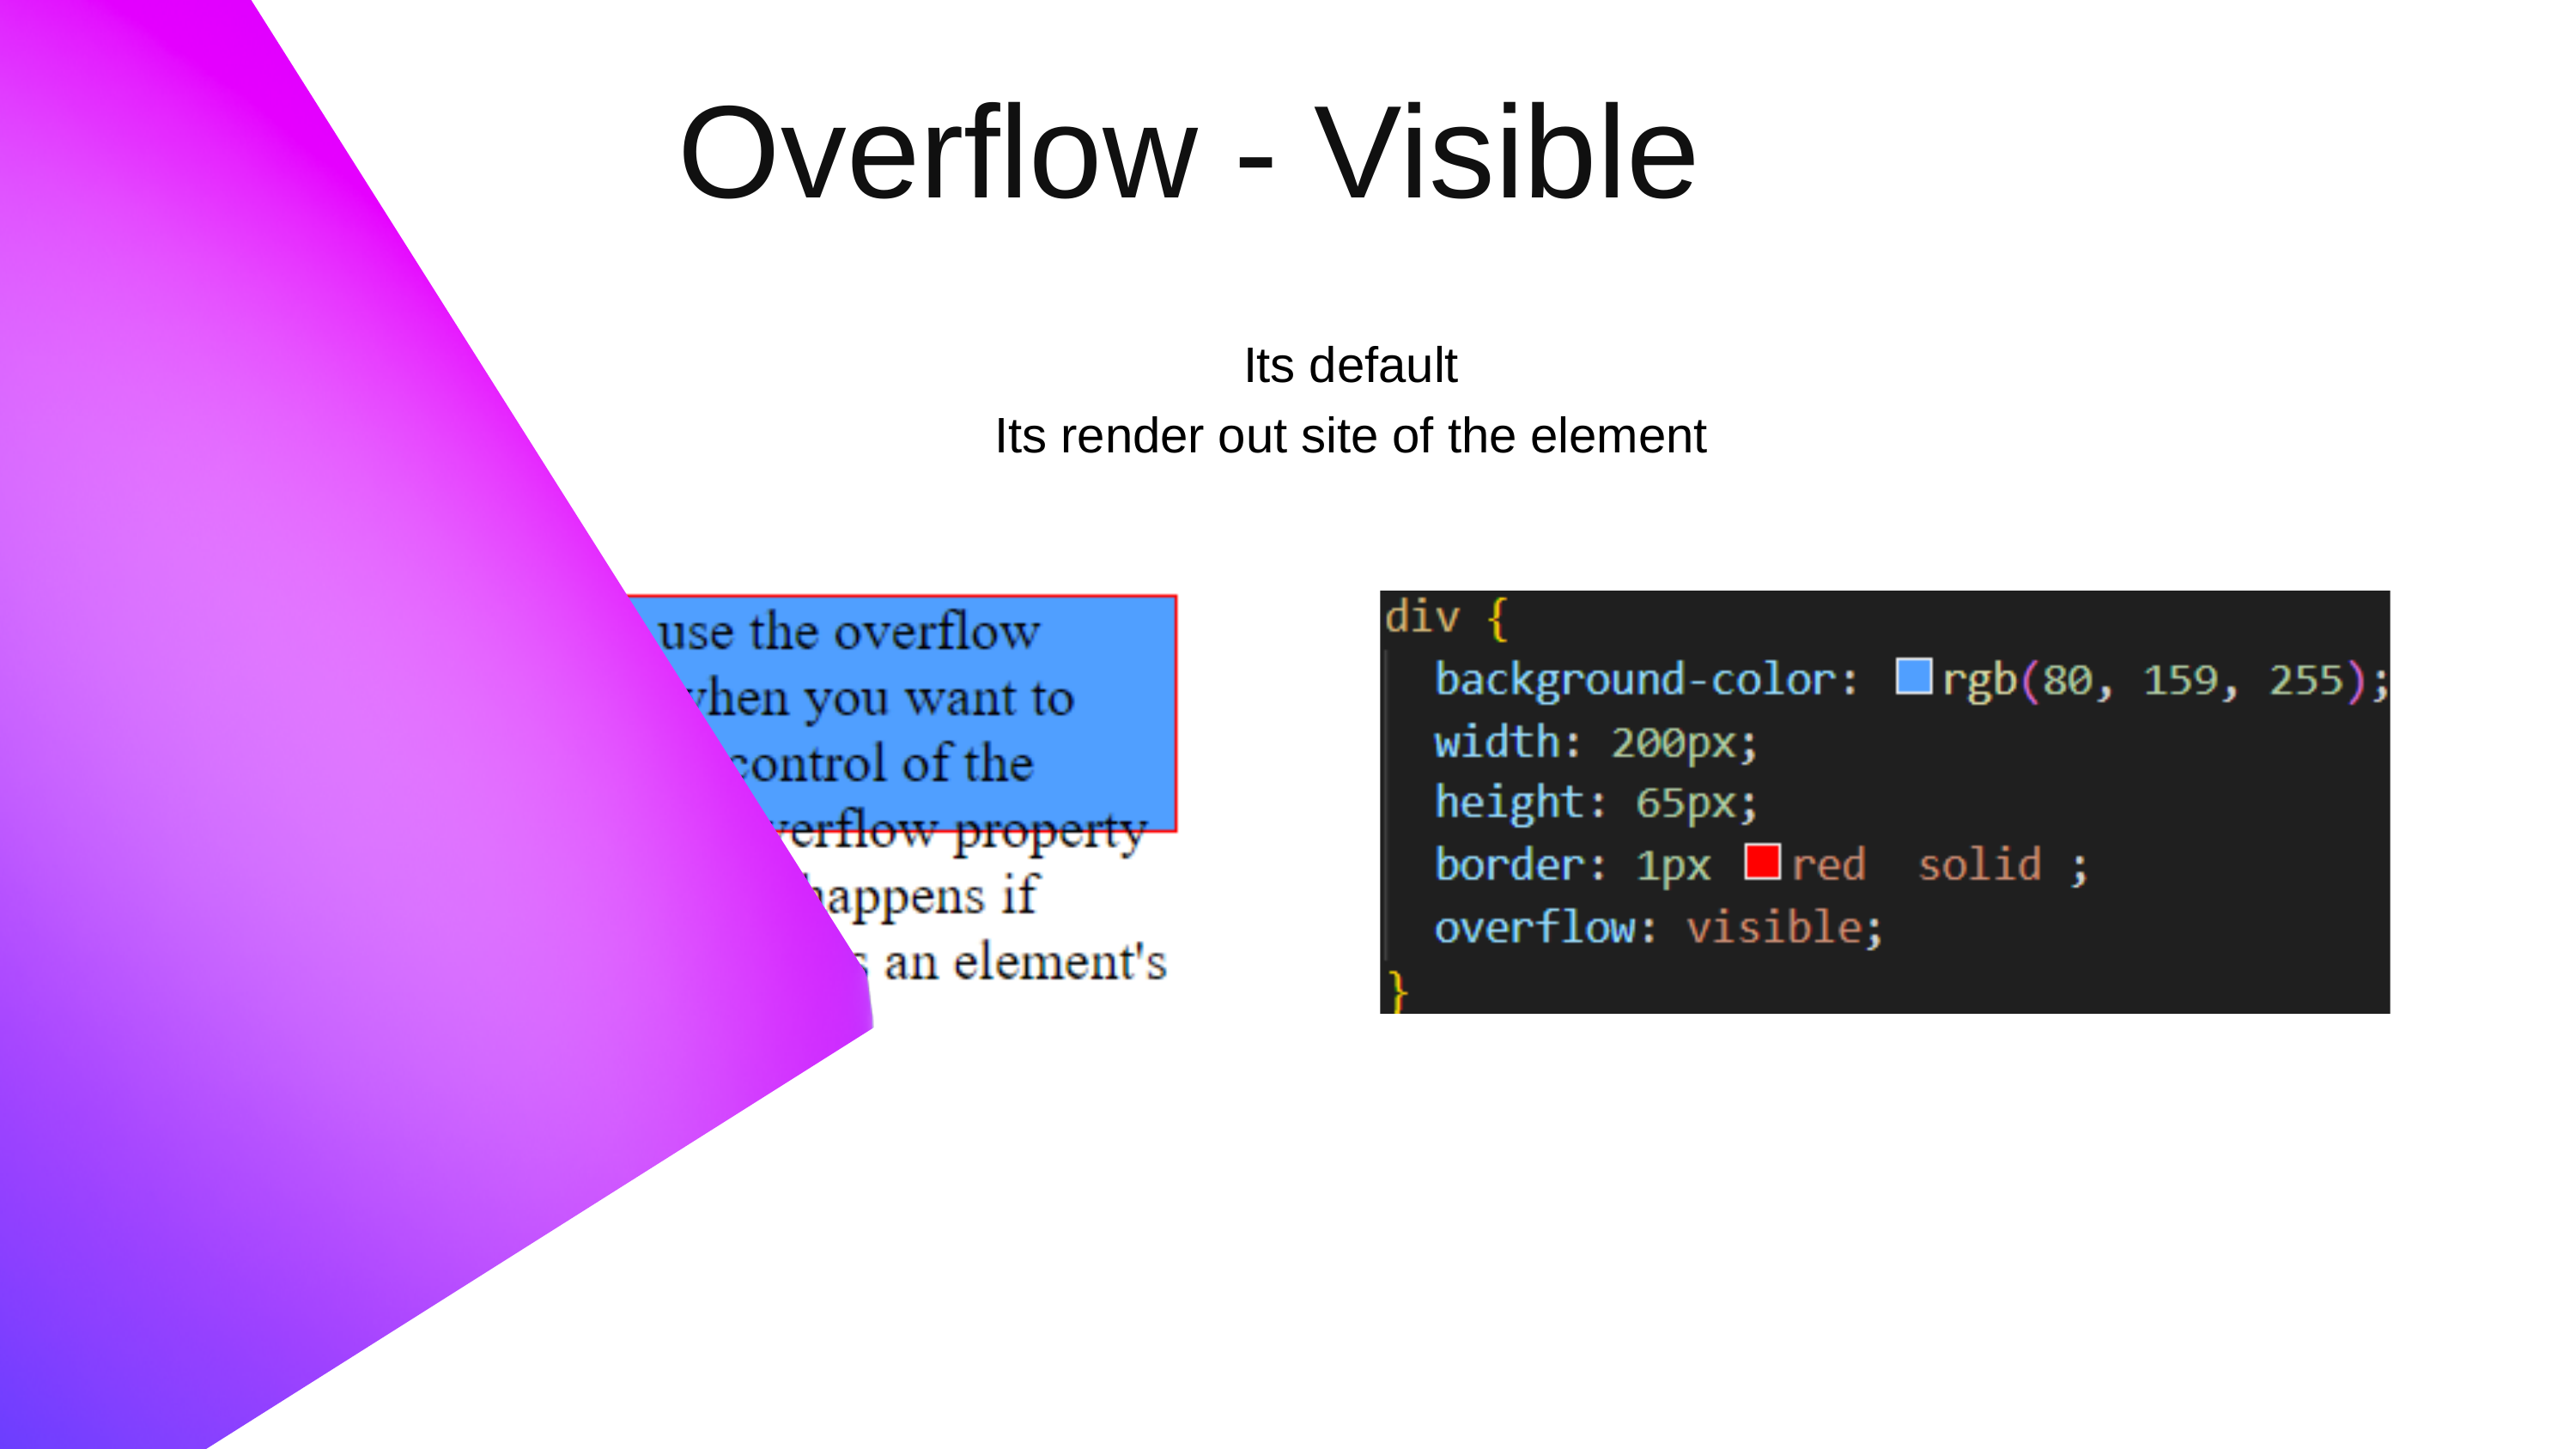

Overflow - Visible
Its default
Its render out site of the element